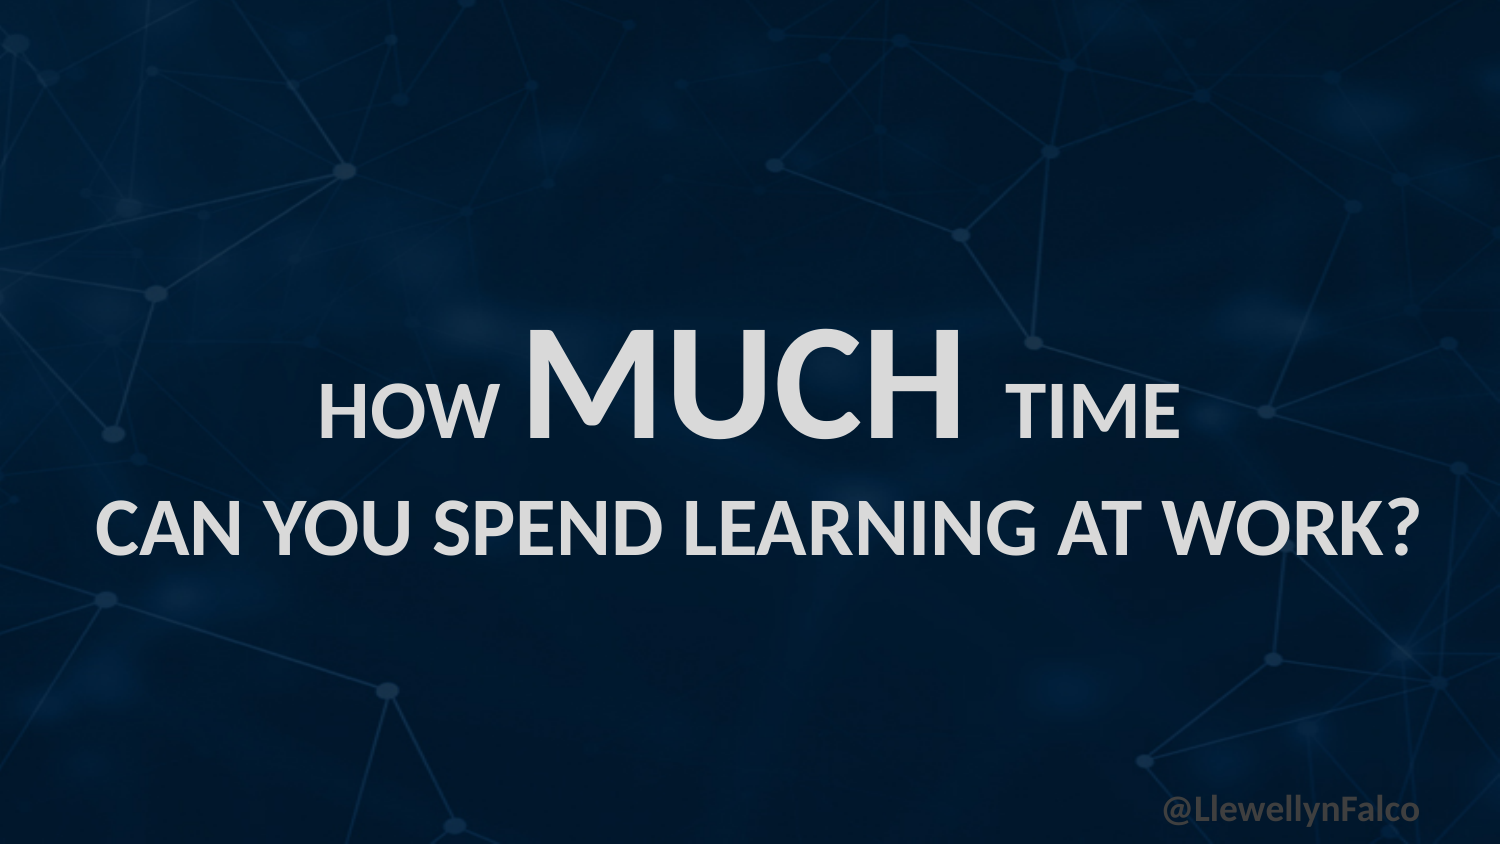

# How Much TIME can you spend LEARNING AT WORK?